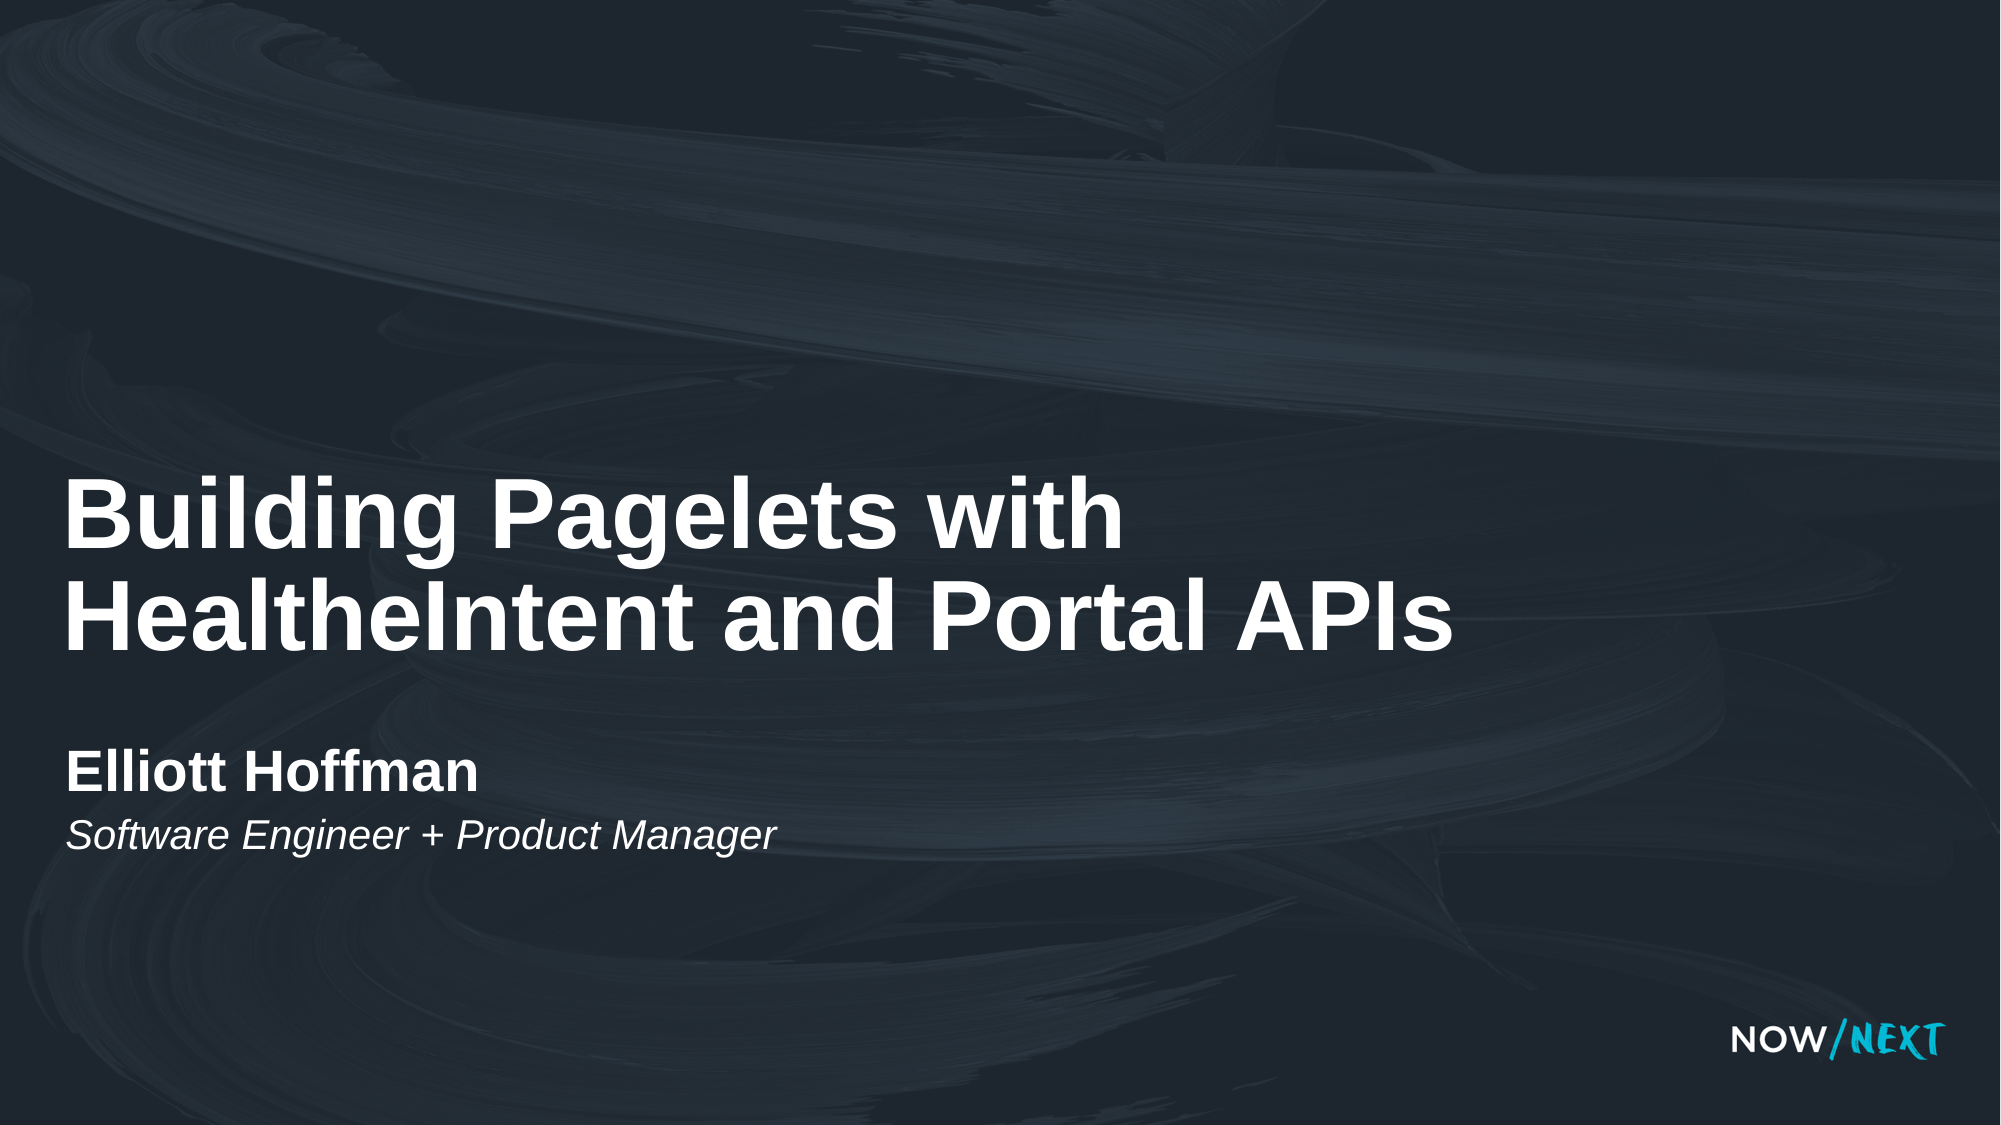

Building Pagelets with HealtheIntent and Portal APIs
Elliott Hoffman
Software Engineer + Product Manager